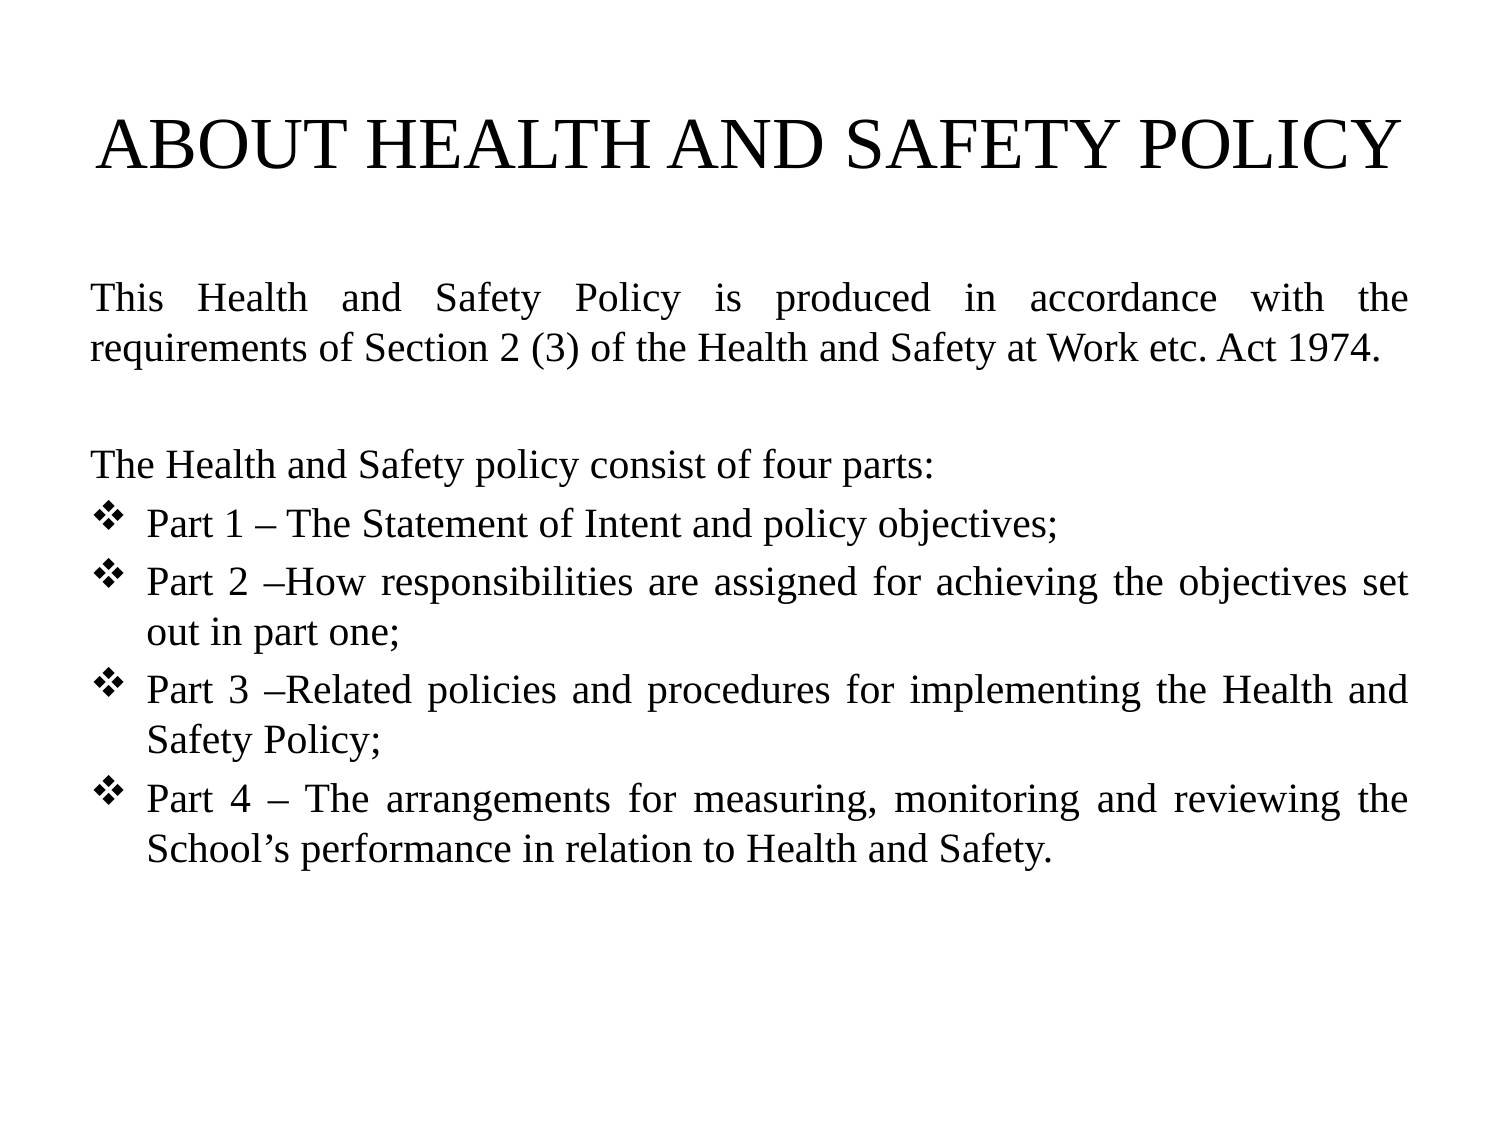

# ABOUT HEALTH AND SAFETY POLICY
This Health and Safety Policy is produced in accordance with the requirements of Section 2 (3) of the Health and Safety at Work etc. Act 1974.

The Health and Safety policy consist of four parts:
Part 1 – The Statement of Intent and policy objectives;
Part 2 –How responsibilities are assigned for achieving the objectives set out in part one;
Part 3 –Related policies and procedures for implementing the Health and Safety Policy;
Part 4 – The arrangements for measuring, monitoring and reviewing the School’s performance in relation to Health and Safety.